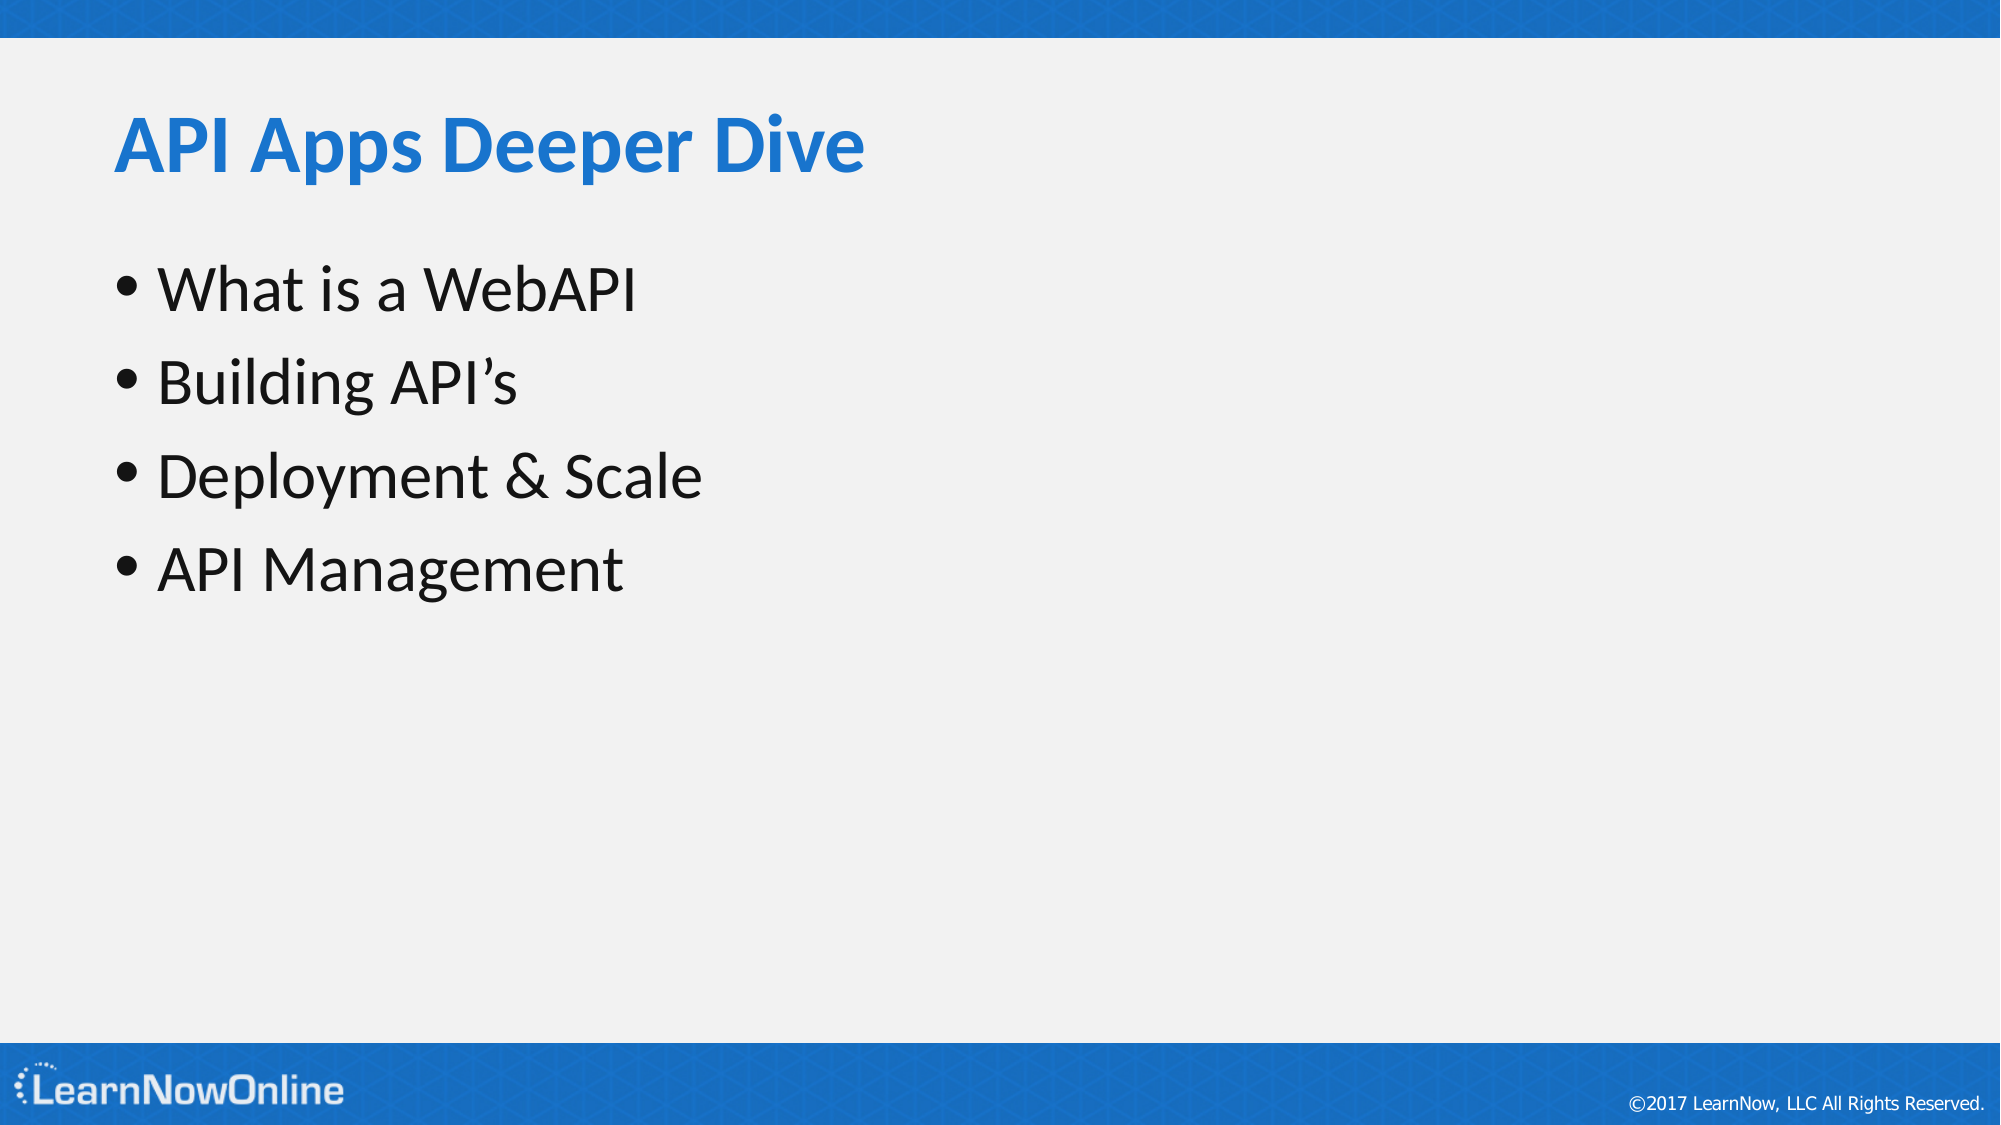

# API Apps Deeper Dive
What is a WebAPI
Building API’s
Deployment & Scale
API Management